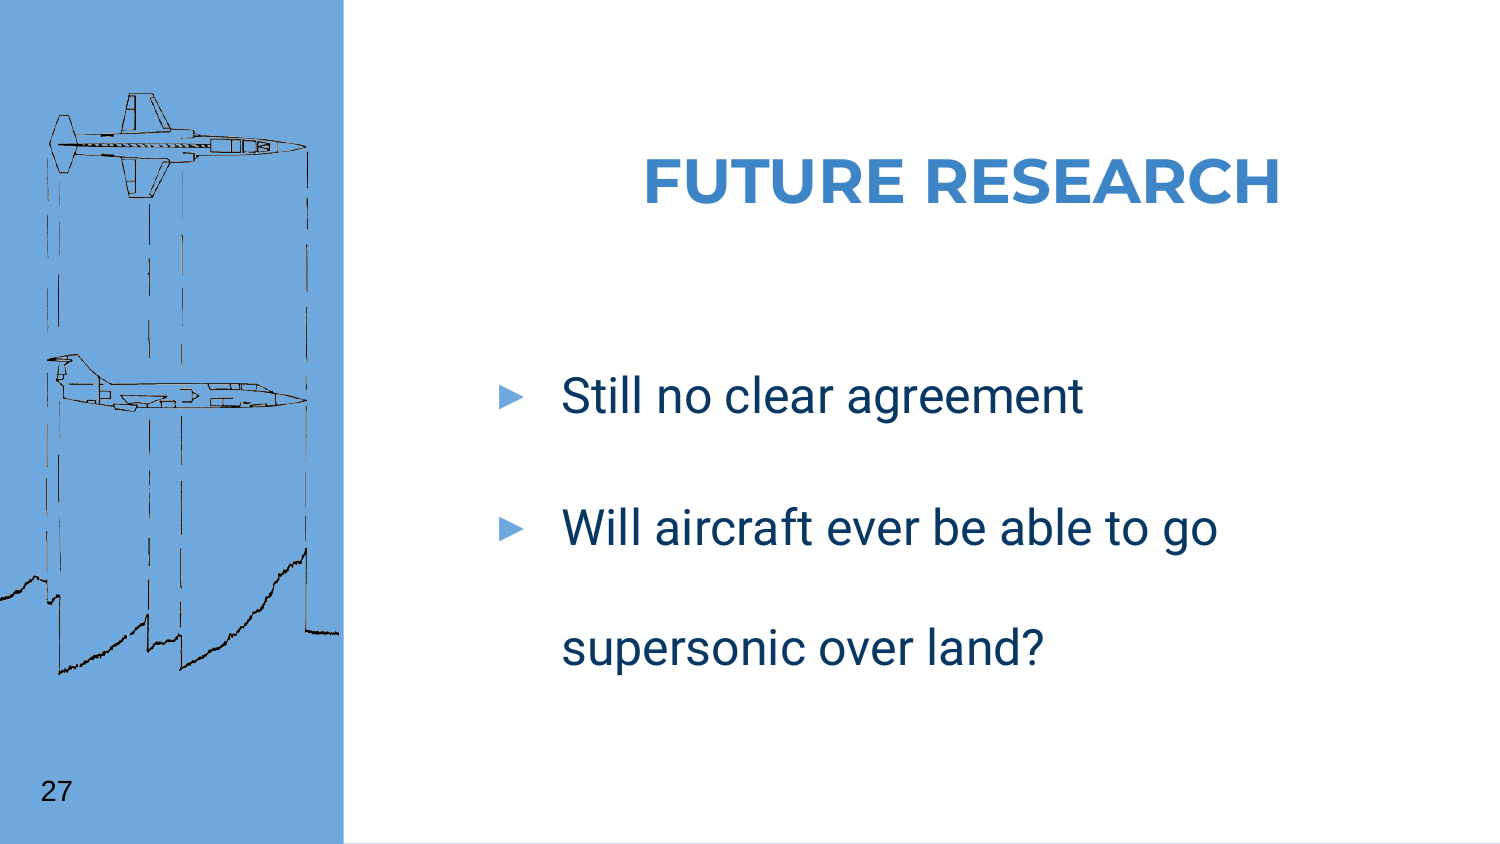

FUTURE RESEARCH

Still no clear agreement
Will aircraft ever be able to go supersonic over land?
#
27